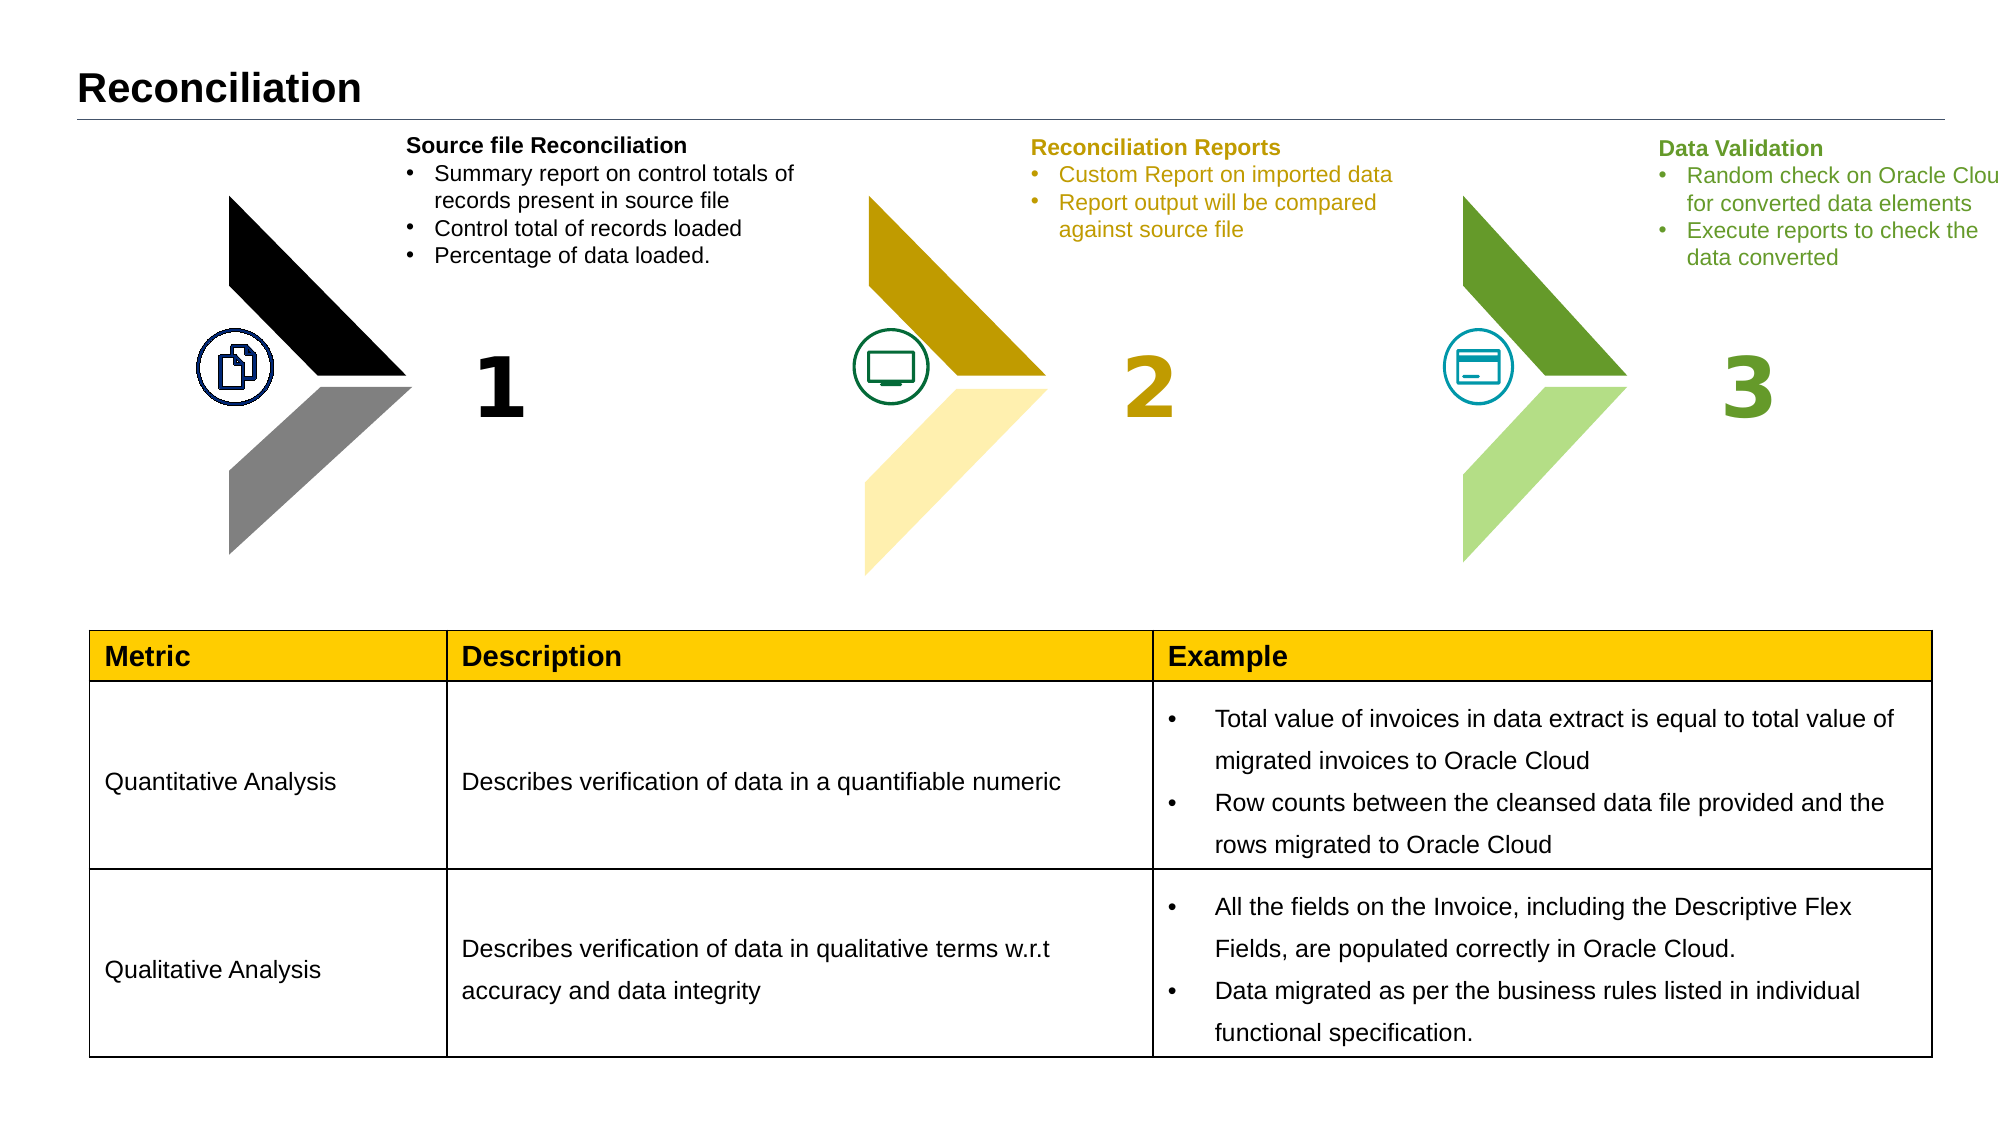

# Reconciliation
Source file Reconciliation
Summary report on control totals of records present in source file
Control total of records loaded
Percentage of data loaded.
Reconciliation Reports
Custom Report on imported data
Report output will be compared against source file
Data Validation
Random check on Oracle Cloud for converted data elements
Execute reports to check the data converted

1
2
3

| Metric | Description | Example |
| --- | --- | --- |
| Quantitative Analysis | Describes verification of data in a quantifiable numeric | Total value of invoices in data extract is equal to total value of migrated invoices to Oracle Cloud Row counts between the cleansed data file provided and the rows migrated to Oracle Cloud |
| Qualitative Analysis | Describes verification of data in qualitative terms w.r.t accuracy and data integrity | All the fields on the Invoice, including the Descriptive Flex Fields, are populated correctly in Oracle Cloud. Data migrated as per the business rules listed in individual functional specification. |